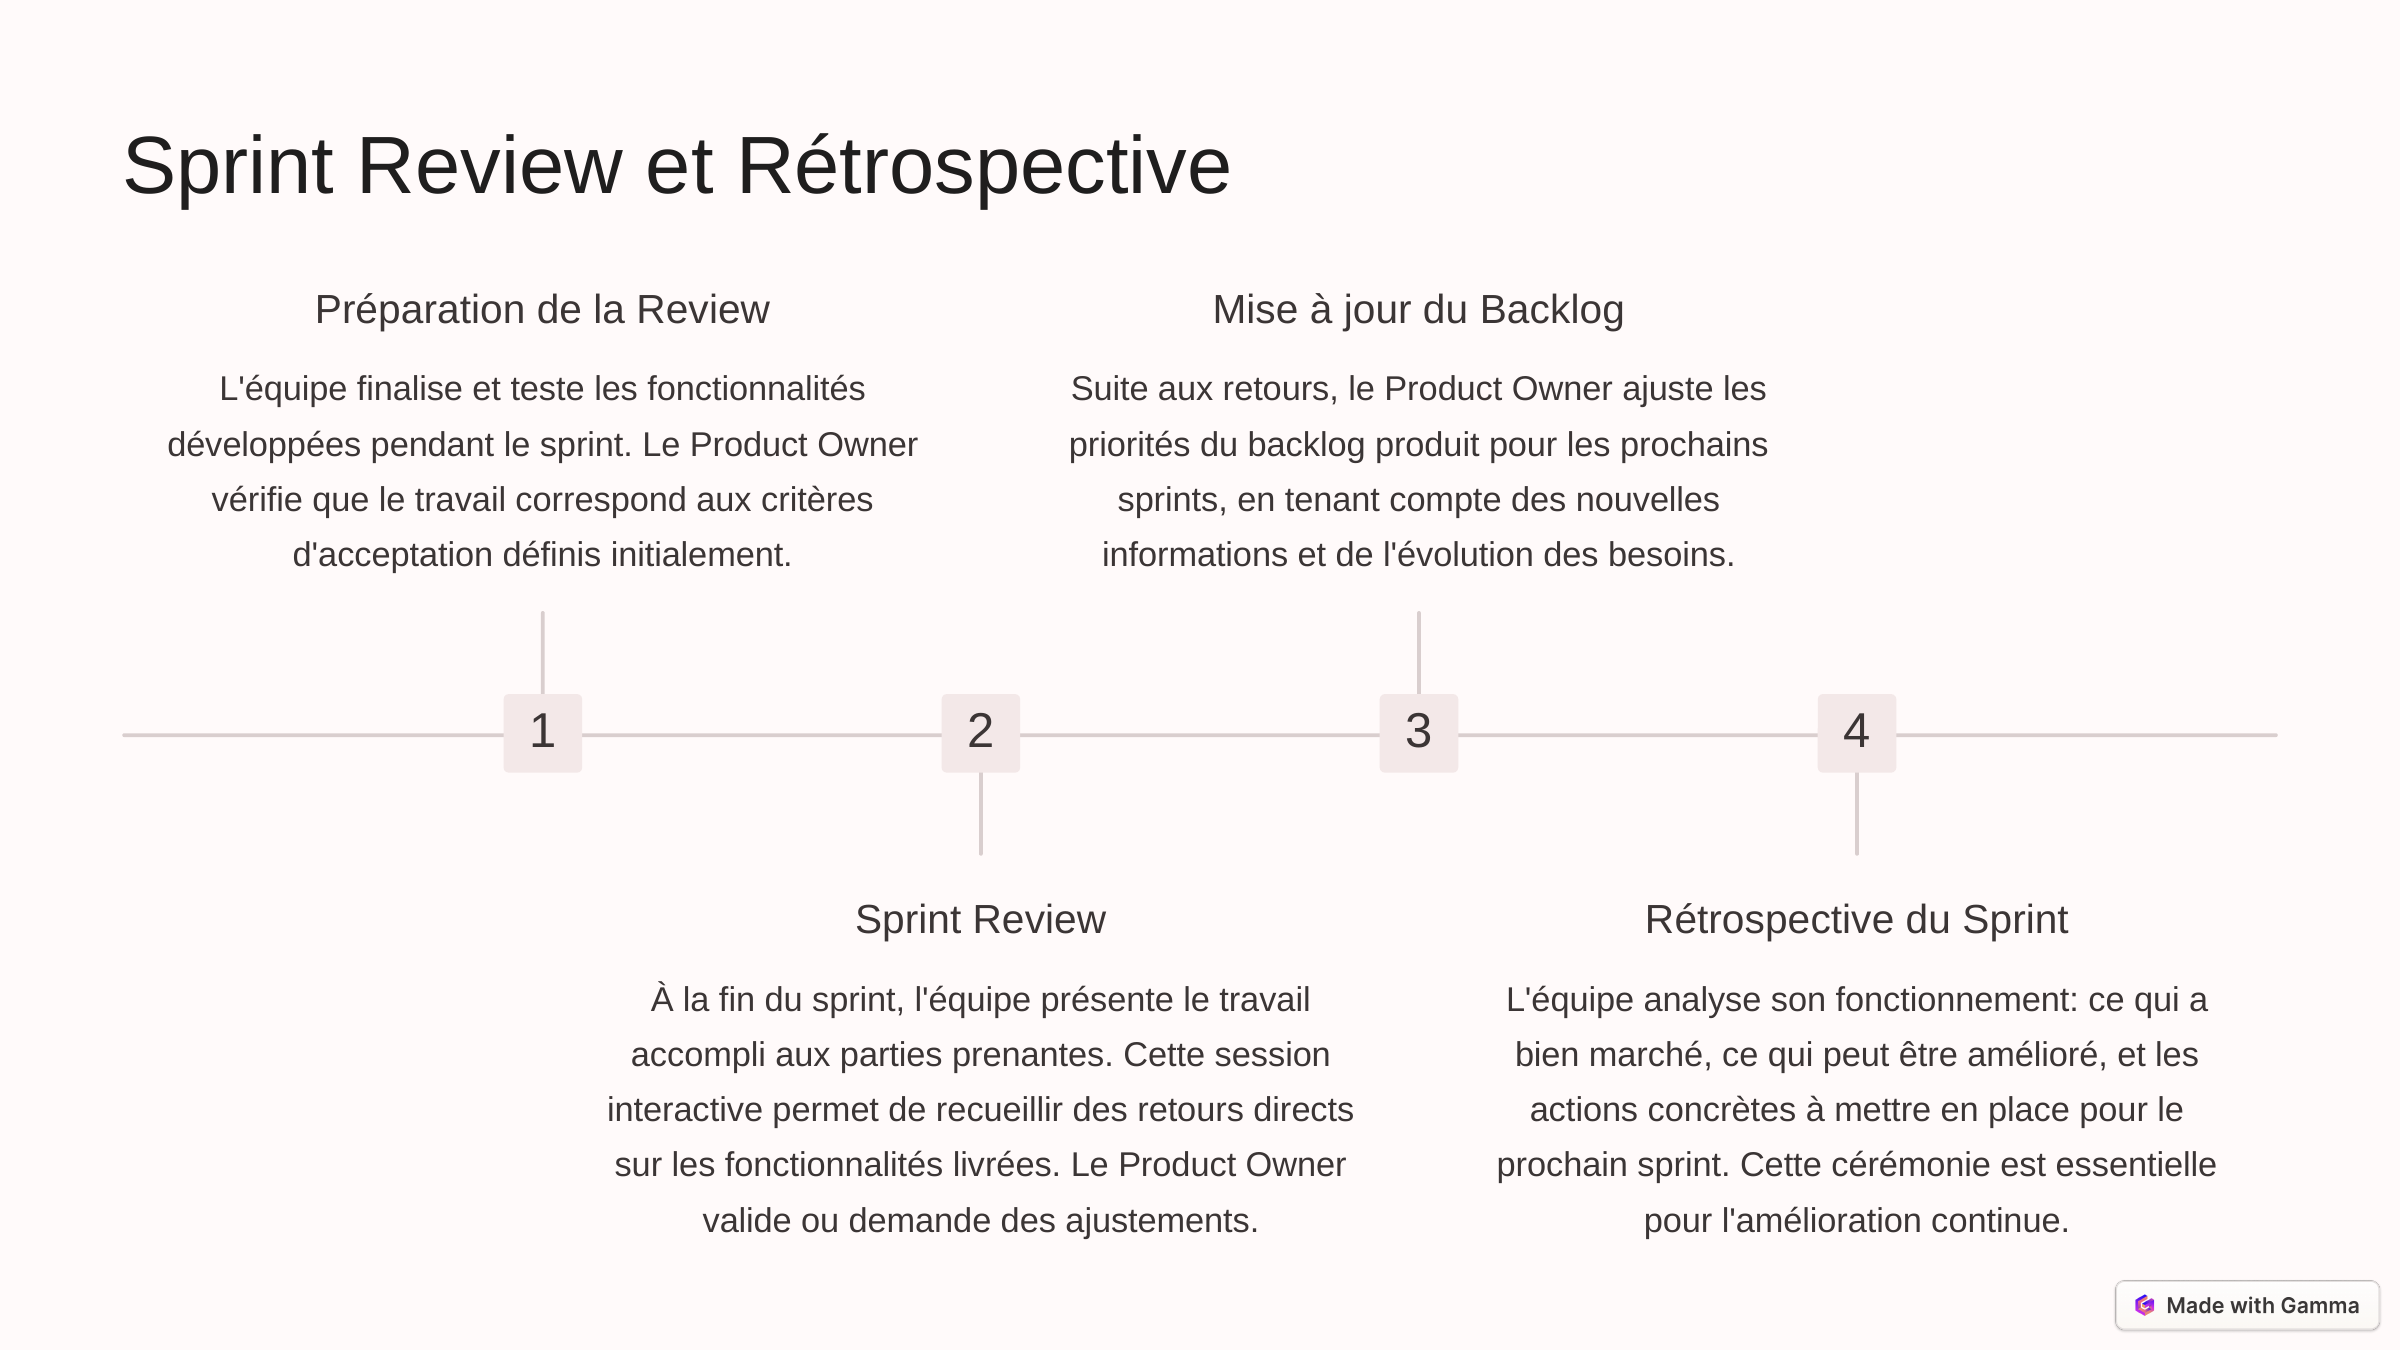

Sprint Review et Rétrospective
Préparation de la Review
Mise à jour du Backlog
L'équipe finalise et teste les fonctionnalités développées pendant le sprint. Le Product Owner vérifie que le travail correspond aux critères d'acceptation définis initialement.
Suite aux retours, le Product Owner ajuste les priorités du backlog produit pour les prochains sprints, en tenant compte des nouvelles informations et de l'évolution des besoins.

1
2
3
4

Sprint Review
Rétrospective du Sprint
À la fin du sprint, l'équipe présente le travail accompli aux parties prenantes. Cette session interactive permet de recueillir des retours directs sur les fonctionnalités livrées. Le Product Owner valide ou demande des ajustements.
L'équipe analyse son fonctionnement: ce qui a bien marché, ce qui peut être amélioré, et les actions concrètes à mettre en place pour le prochain sprint. Cette cérémonie est essentielle pour l'amélioration continue.